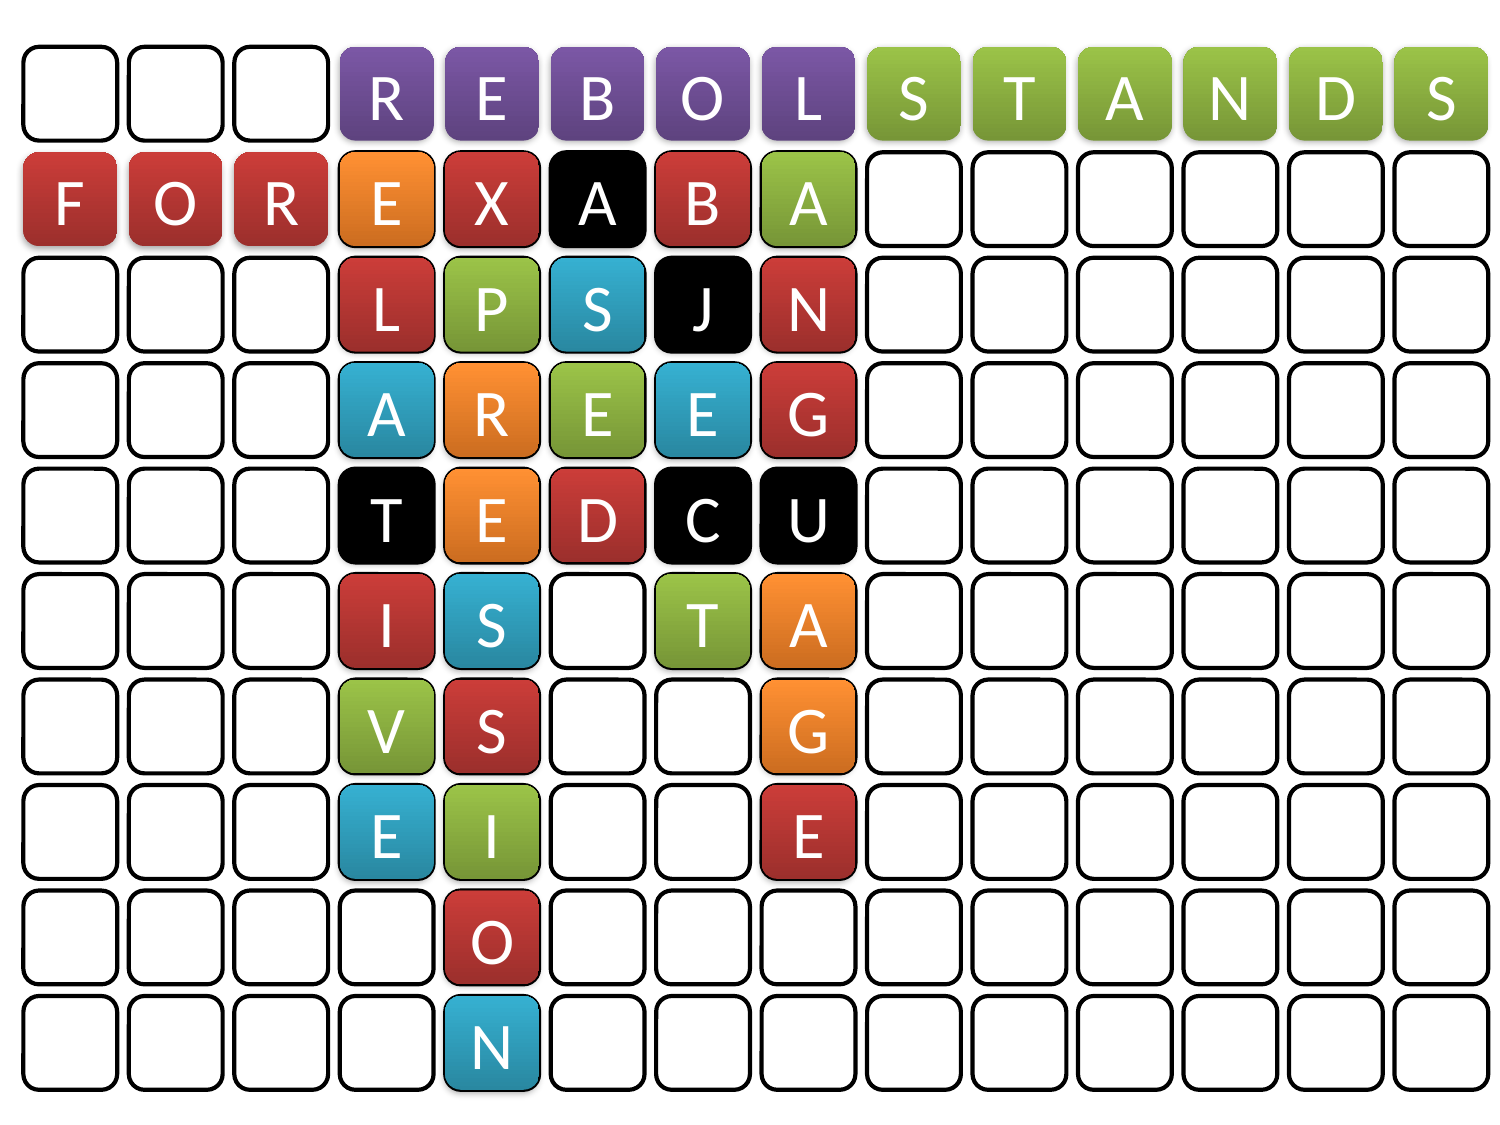

R
E
B
O
L
S
T
A
N
D
S
F
O
R

E

X

A

B

A

L

P

S

J

N

A

R

E

E

G

T

E

D

C

U

I

S

T

A

V

S

G

E

I

E

O

N